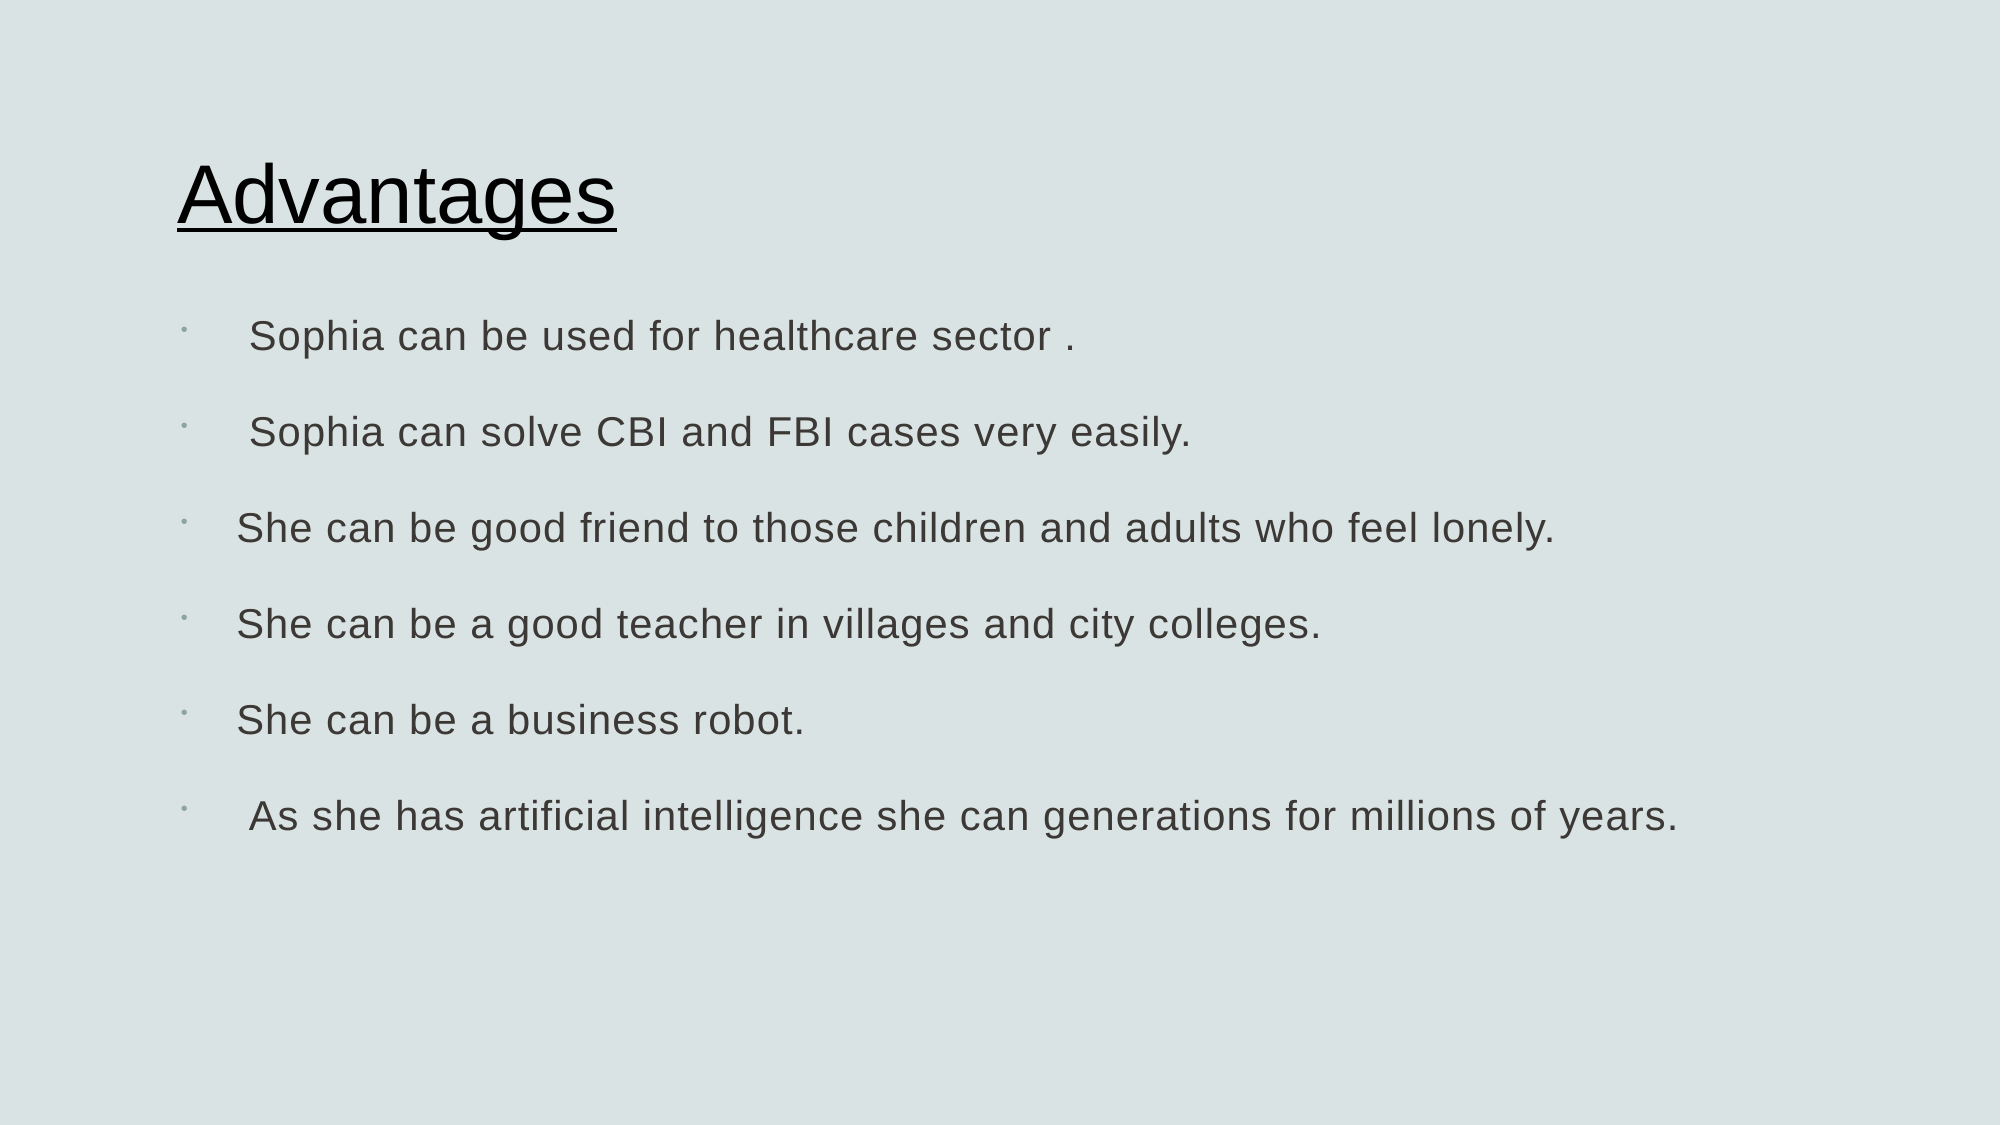

# Advantages
 Sophia can be used for healthcare sector .
 Sophia can solve CBI and FBI cases very easily.
She can be good friend to those children and adults who feel lonely.
She can be a good teacher in villages and city colleges.
She can be a business robot.
 As she has artificial intelligence she can generations for millions of years.